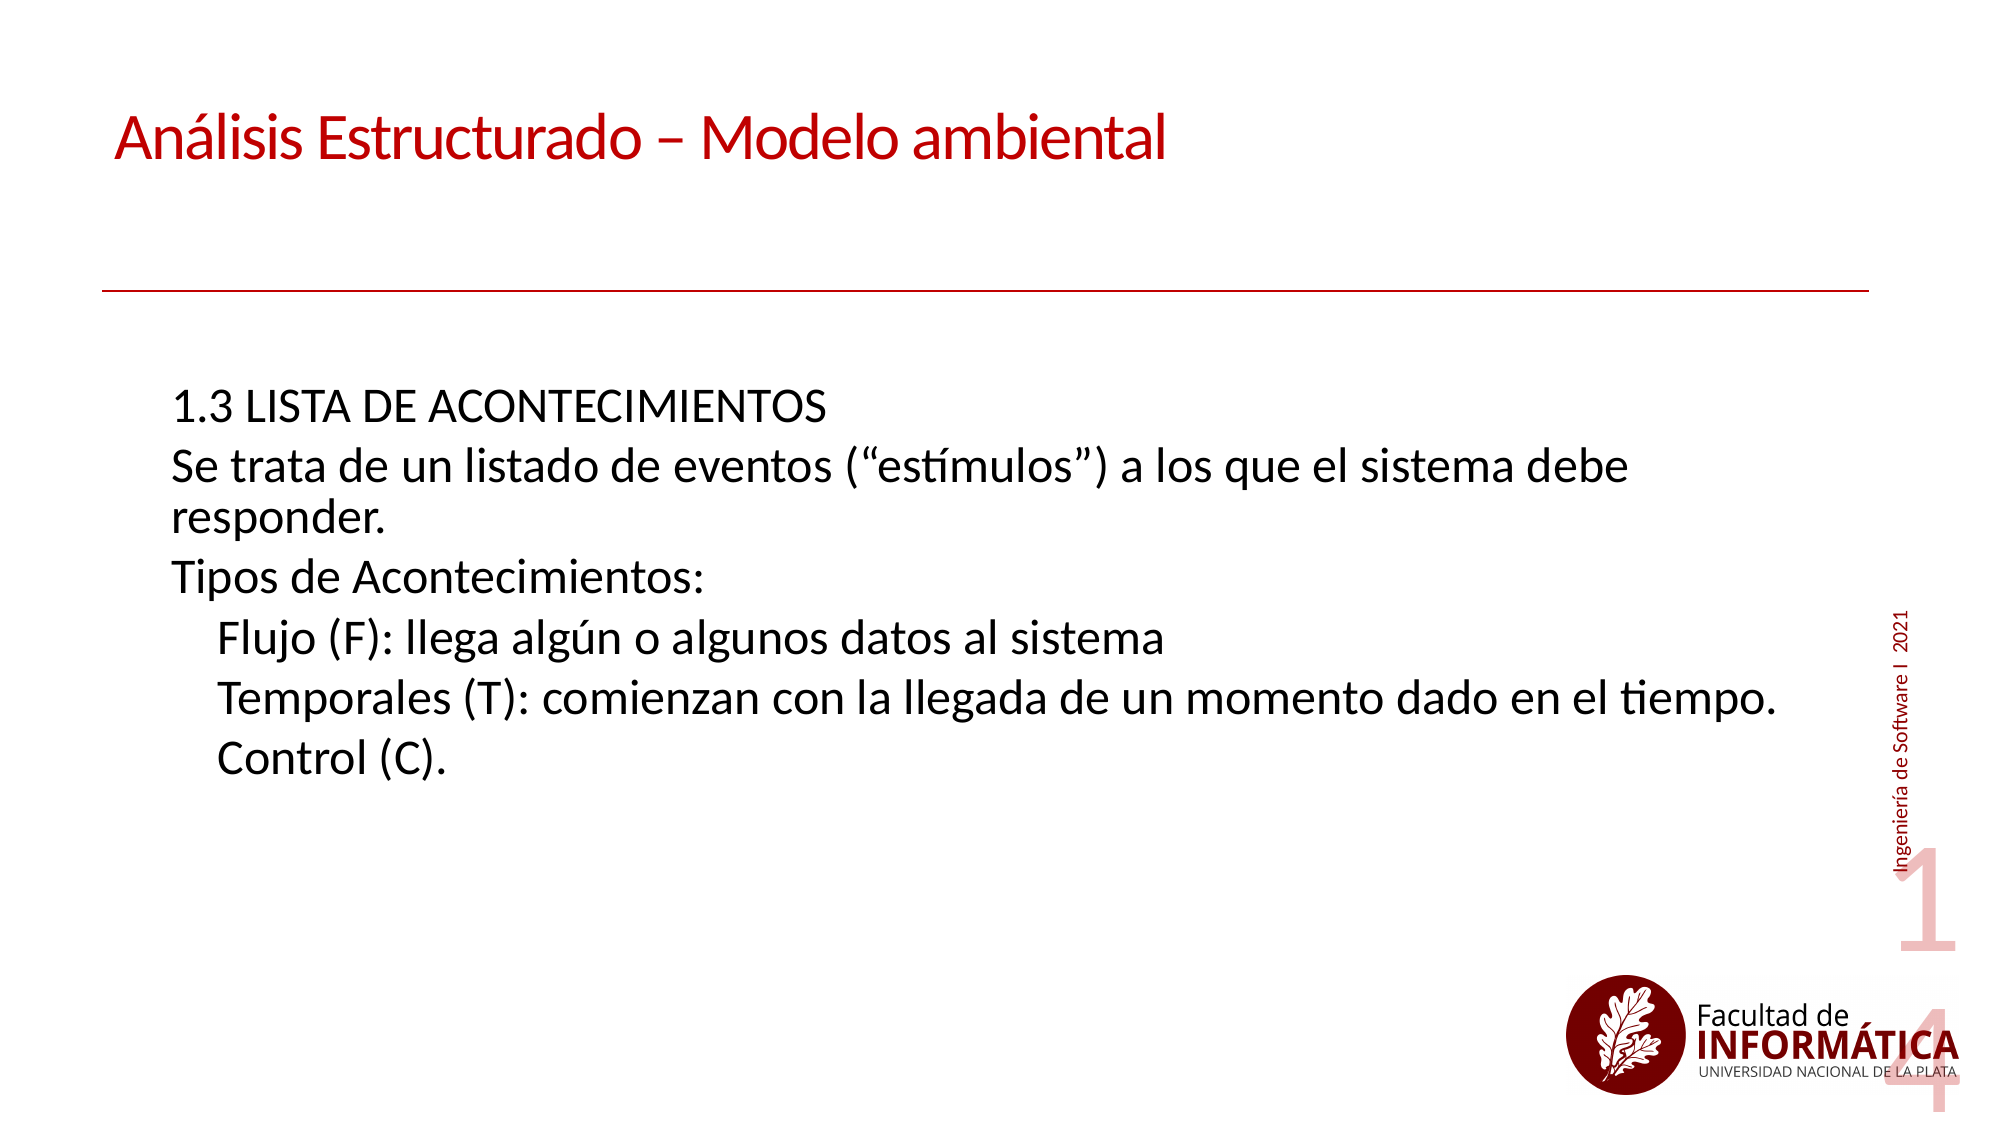

# Análisis Estructurado – Modelo ambiental

1.3 LISTA DE ACONTECIMIENTOS
Se trata de un listado de eventos (“estímulos”) a los que el sistema debe responder.
Tipos de Acontecimientos:
Flujo (F): llega algún o algunos datos al sistema
Temporales (T): comienzan con la llegada de un momento dado en el tiempo.
Control (C).

Ingeniería de Software I  2021
14